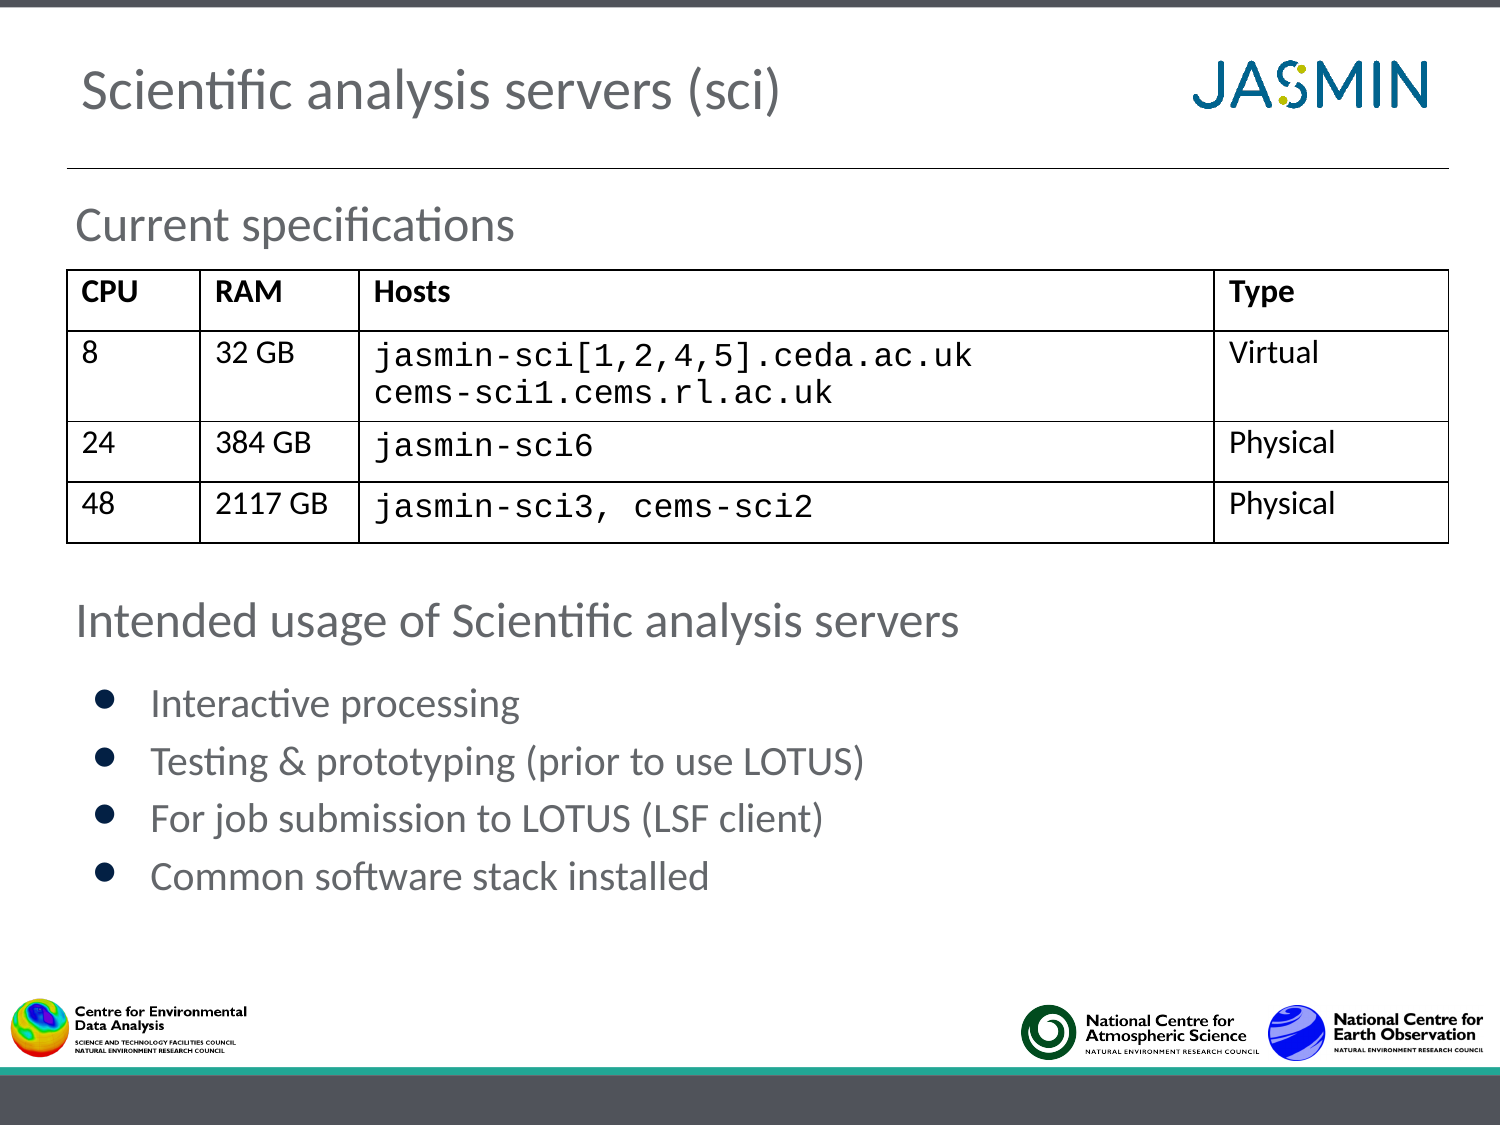

# Scientific analysis servers (sci)
Current specifications
| CPU | RAM | Hosts | Type |
| --- | --- | --- | --- |
| 8 | 32 GB | jasmin-sci[1,2,4,5].ceda.ac.uk cems-sci1.cems.rl.ac.uk | Virtual |
| 24 | 384 GB | jasmin-sci6 | Physical |
| 48 | 2117 GB | jasmin-sci3, cems-sci2 | Physical |
Intended usage of Scientific analysis servers
Interactive processing
Testing & prototyping (prior to use LOTUS)
For job submission to LOTUS (LSF client)
Common software stack installed